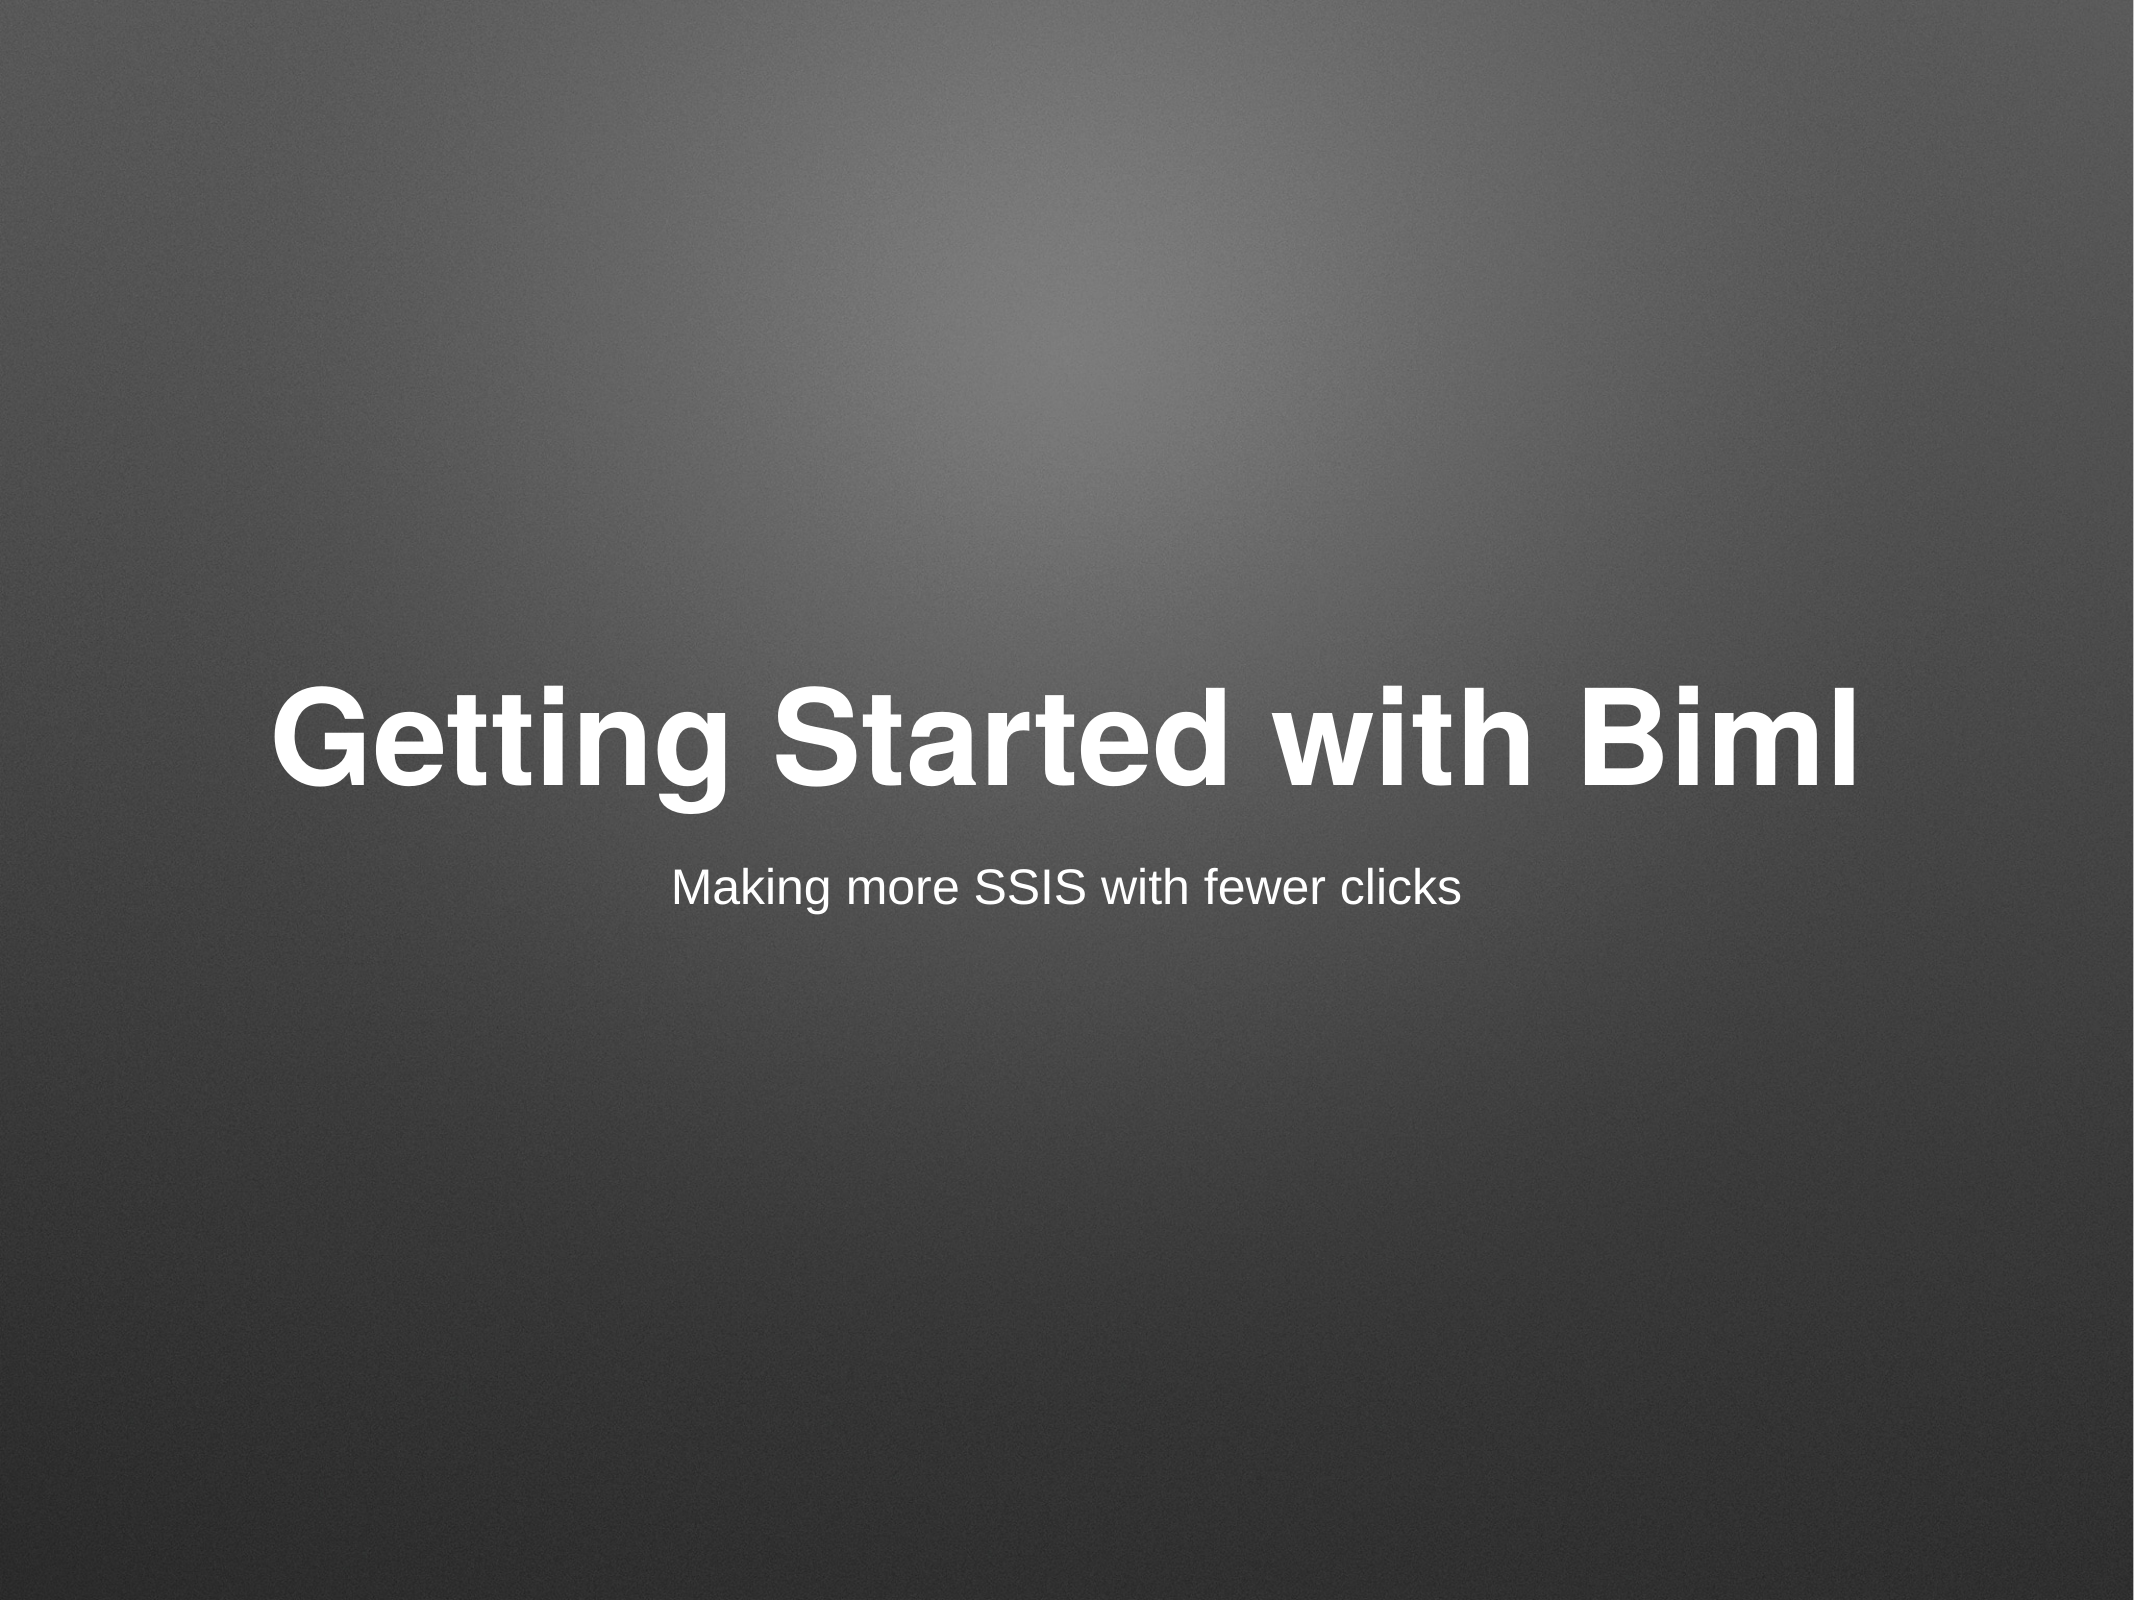

# Getting Started with Biml
Making more SSIS with fewer clicks